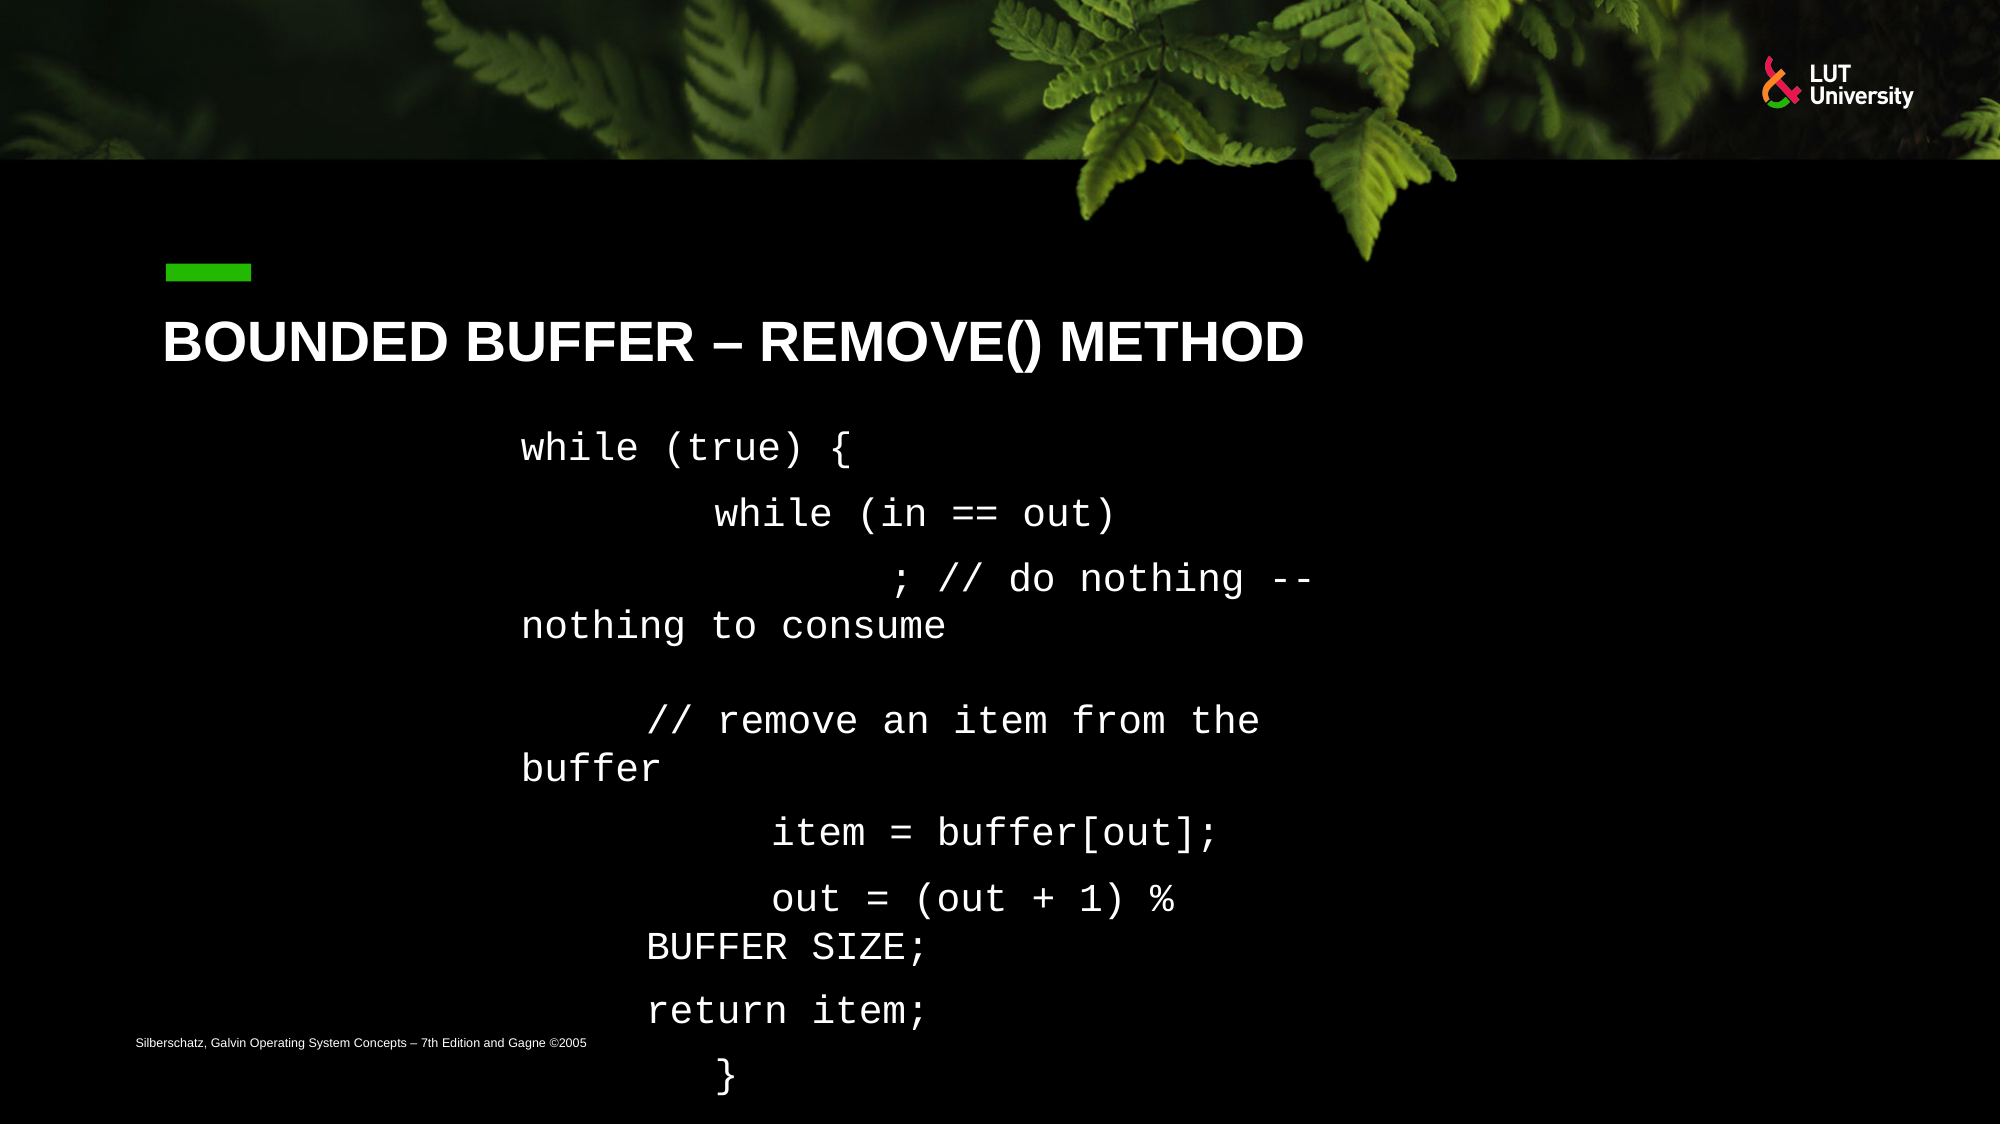

# Bounded Buffer – Remove() Method
while (true) {
while (in == out)
; // do nothing --  nothing to consume

// remove an item from the  buffer
item = buffer[out];
out = (out + 1) % BUFFER SIZE;
return item;
}
Silberschatz, Galvin Operating System Concepts – 7th Edition and Gagne ©2005